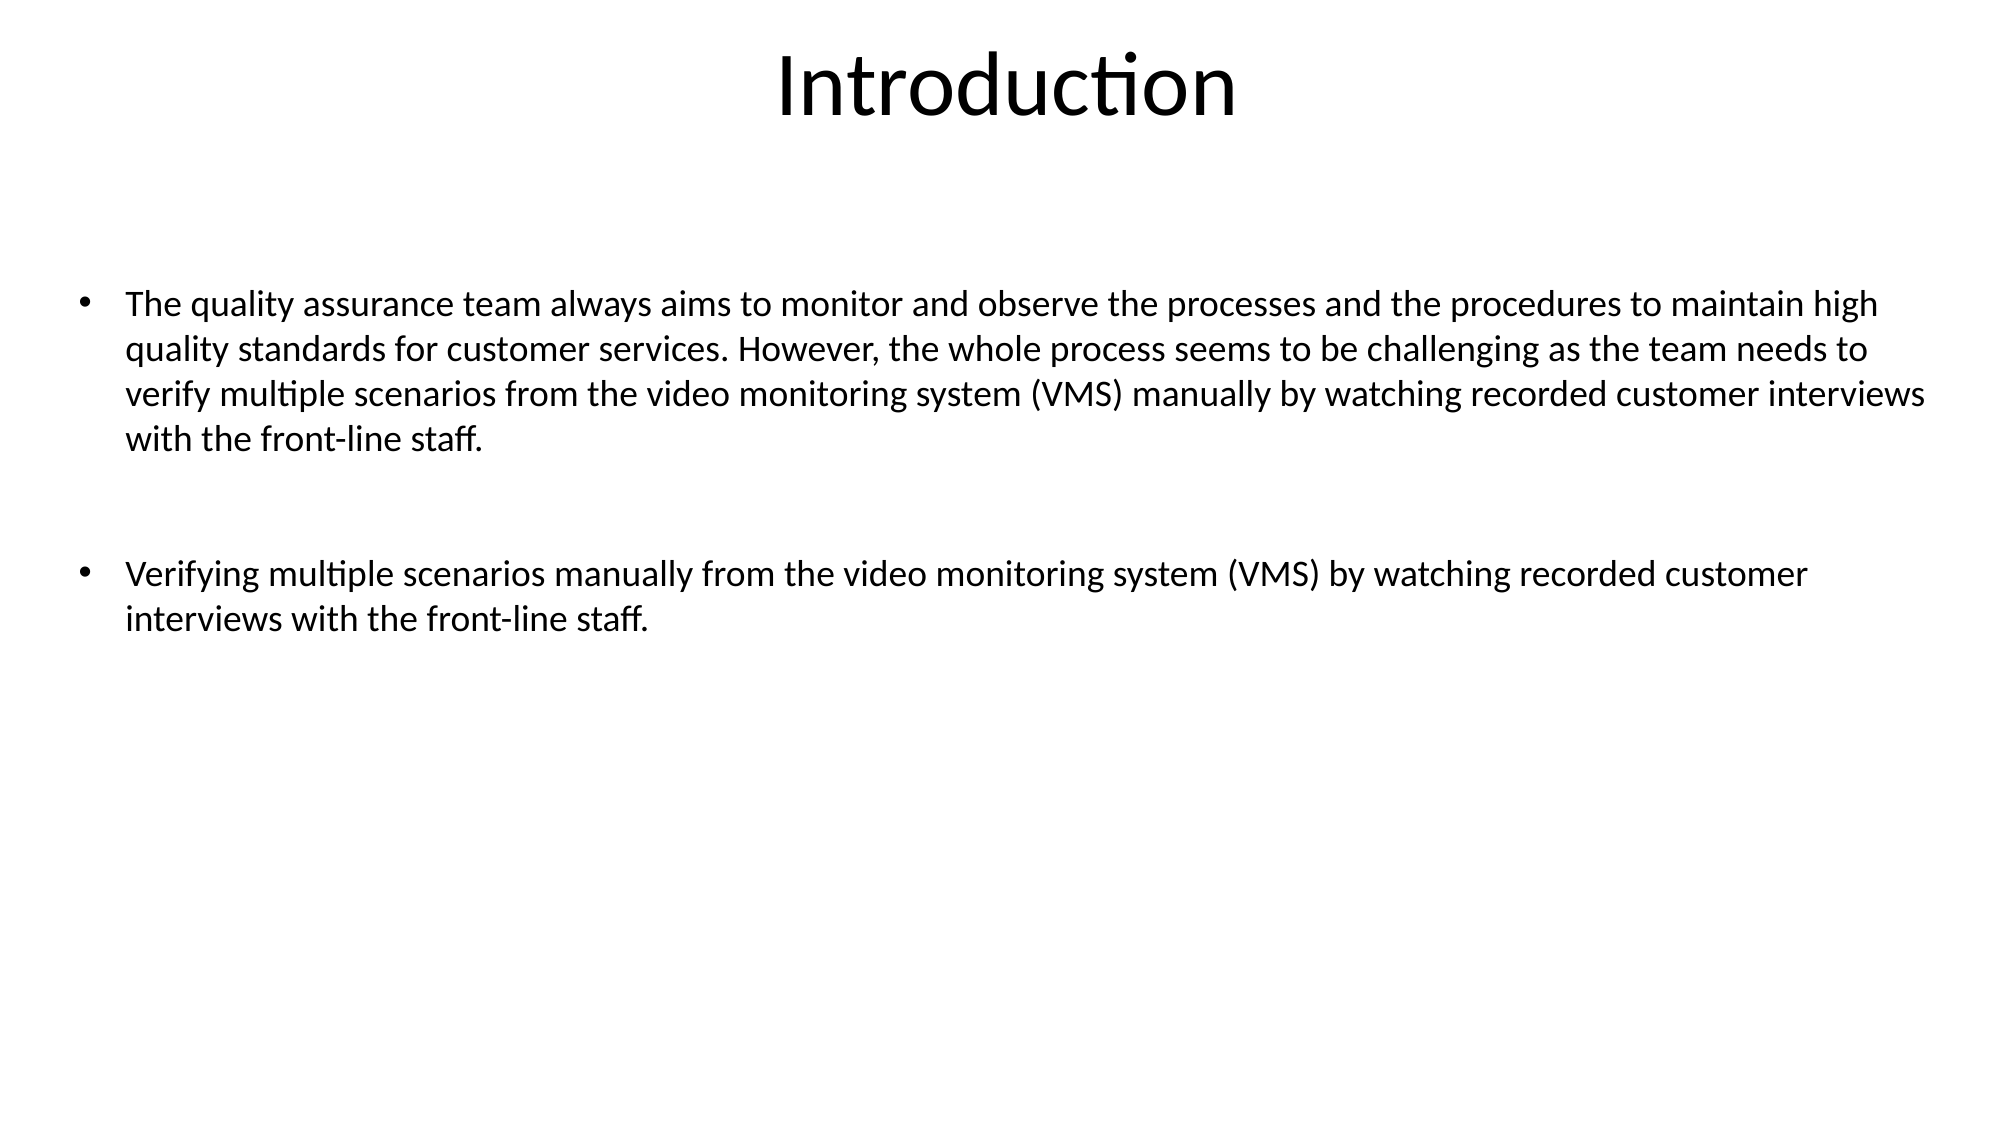

# Introduction
The quality assurance team always aims to monitor and observe the processes and the procedures to maintain high quality standards for customer services. However, the whole process seems to be challenging as the team needs to verify multiple scenarios from the video monitoring system (VMS) manually by watching recorded customer interviews with the front-line staff.

Verifying multiple scenarios manually from the video monitoring system (VMS) by watching recorded customer interviews with the front-line staff.